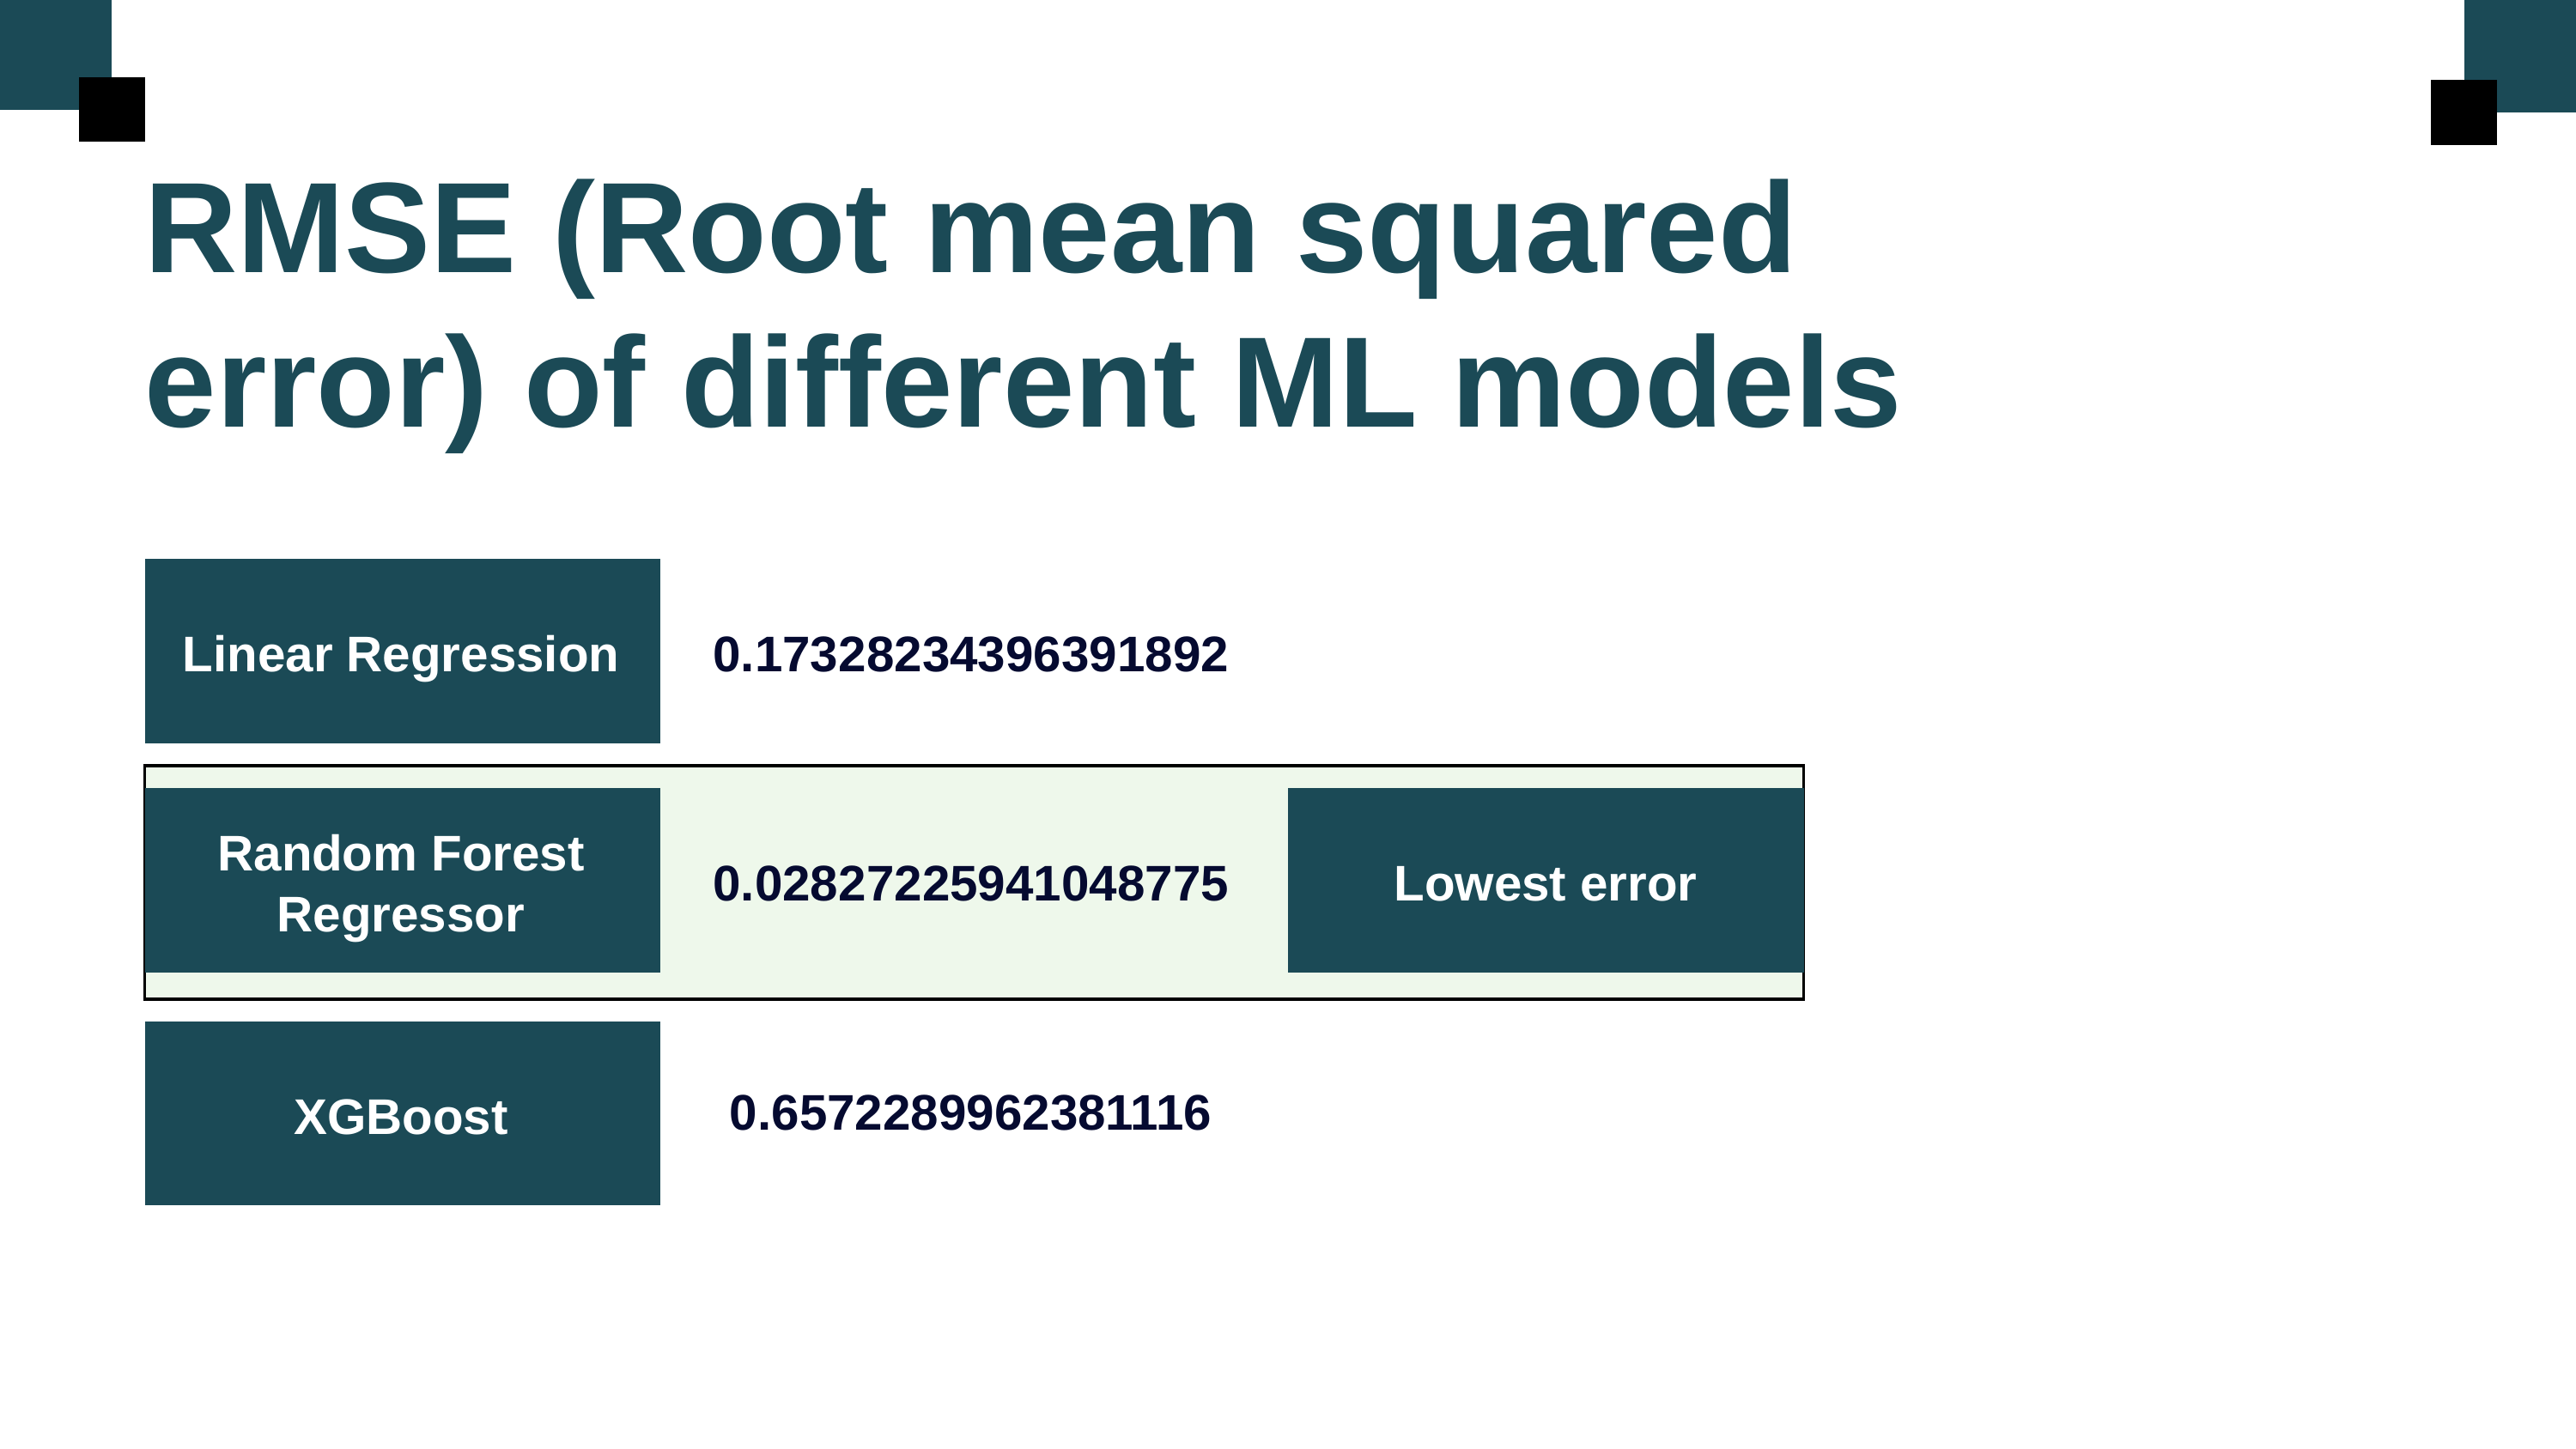

RMSE (Root mean squared error) of different ML models

Linear Regression
0.17328234396391892

Random Forest Regressor
0.02827225941048775
Lowest error

0.6572289962381116
XGBoost